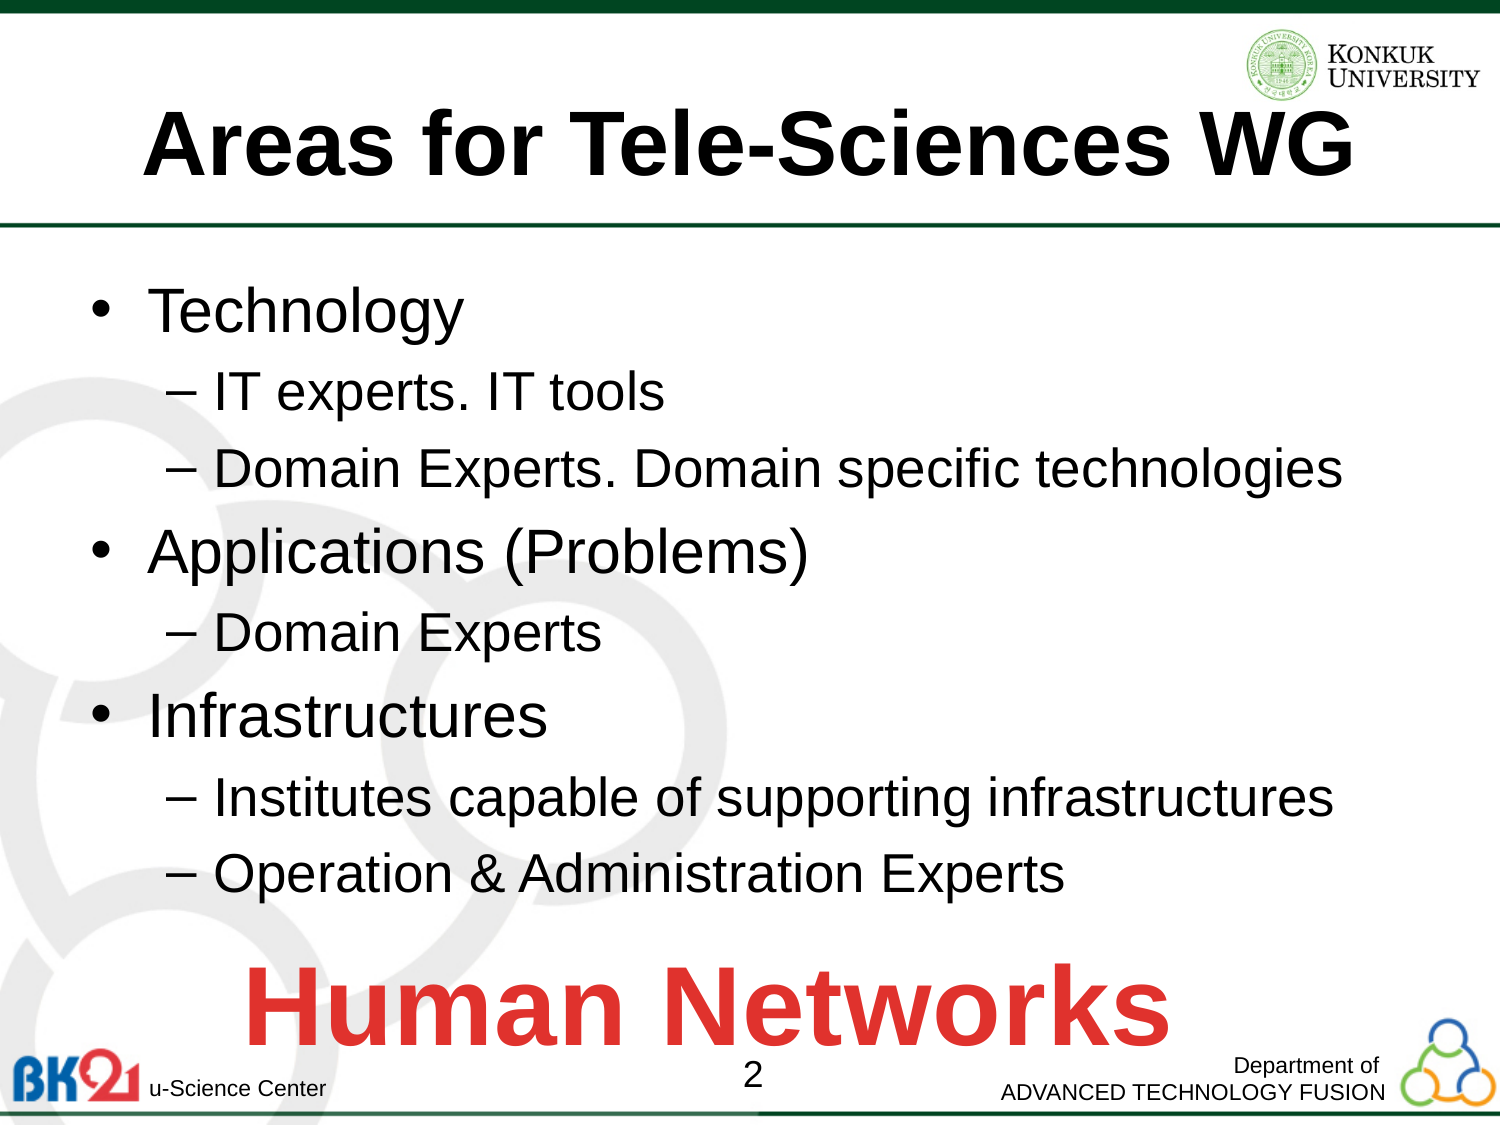

# Areas for Tele-Sciences WG
Technology
IT experts. IT tools
Domain Experts. Domain specific technologies
Applications (Problems)
Domain Experts
Infrastructures
Institutes capable of supporting infrastructures
Operation & Administration Experts

Human Networks